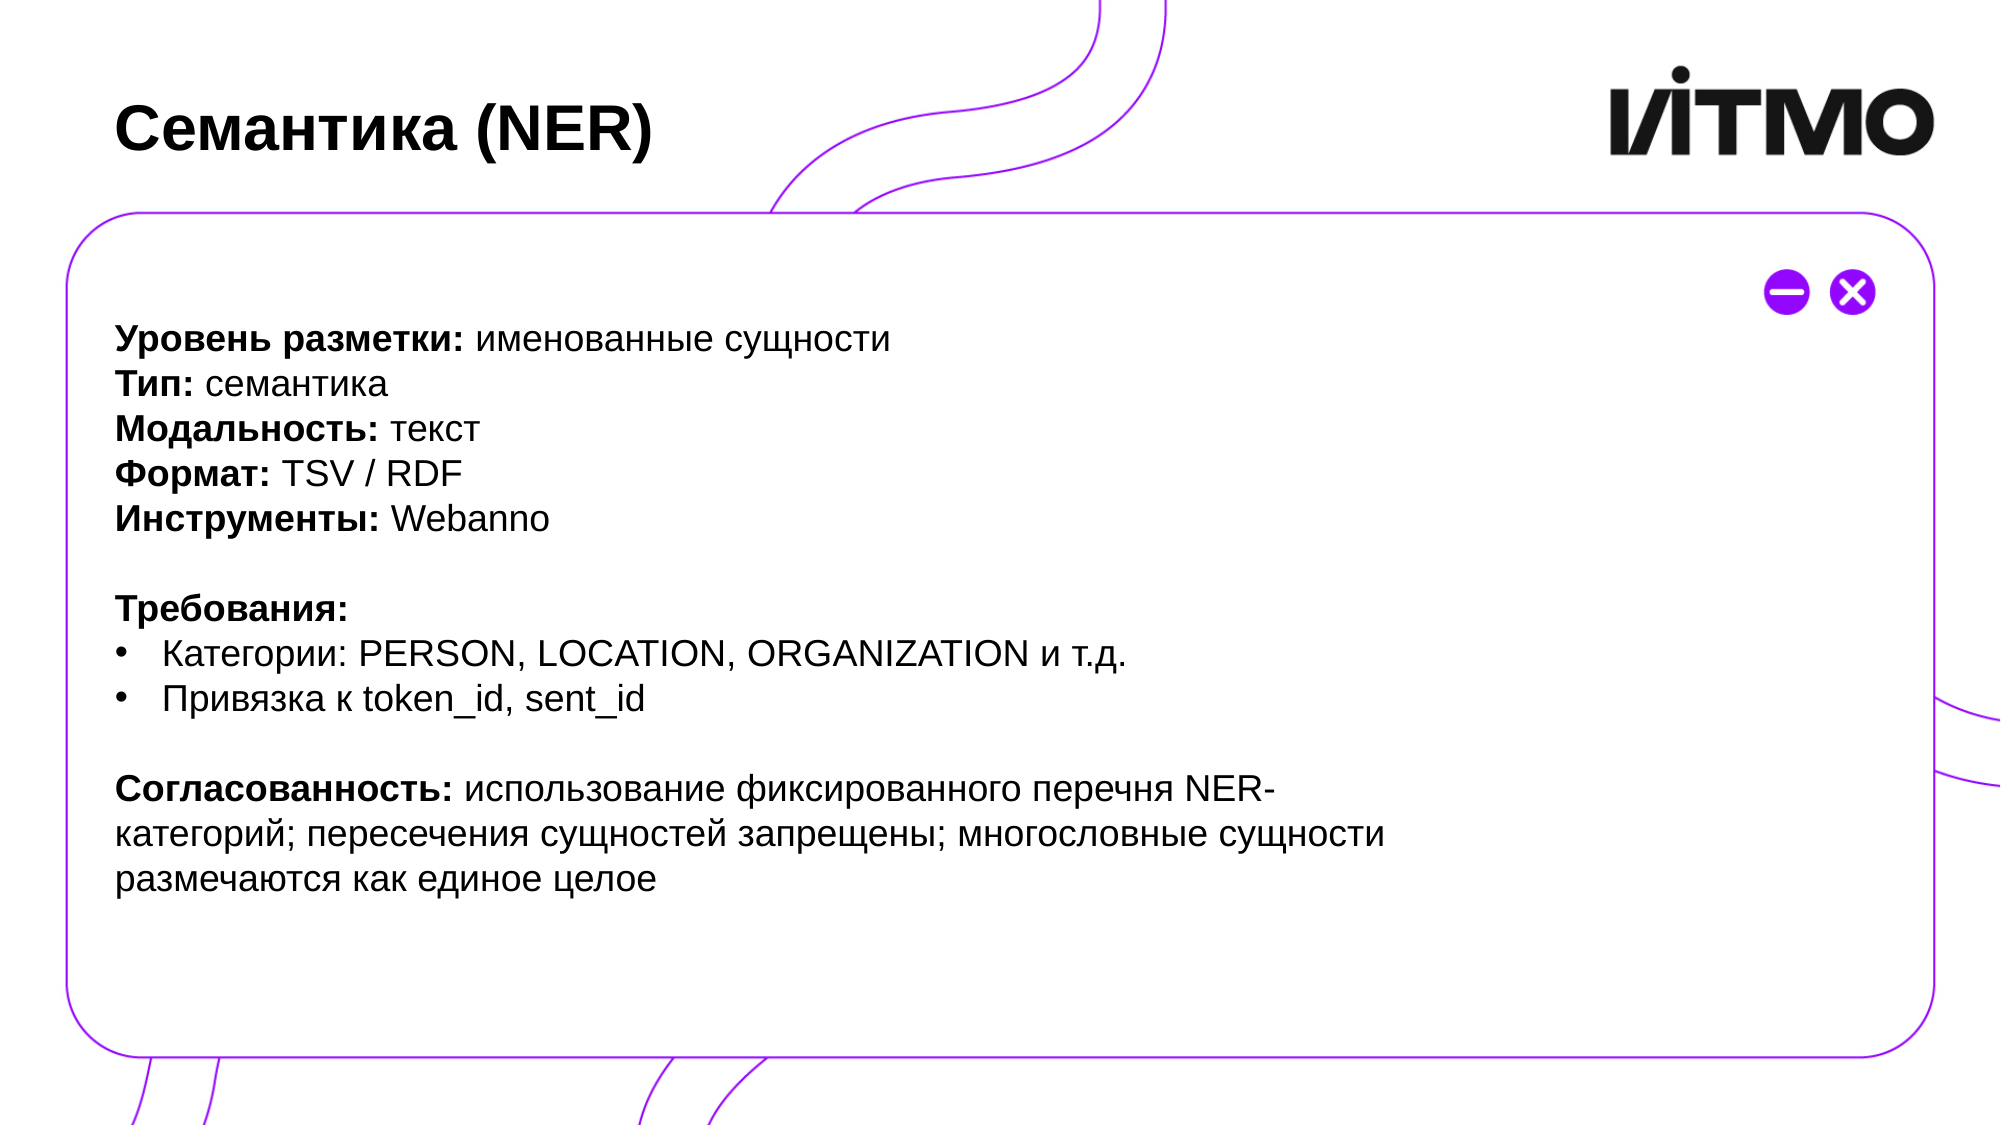

# Семантика (NER)
Уровень разметки: именованные сущности
Тип: семантика
Модальность: текст
Формат: TSV / RDF
Инструменты: Webanno

Требования:
Категории: PERSON, LOCATION, ORGANIZATION и т.д.
Привязка к token_id, sent_id

Согласованность: использование фиксированного перечня NER-категорий; пересечения сущностей запрещены; многословные сущности размечаются как единое целое